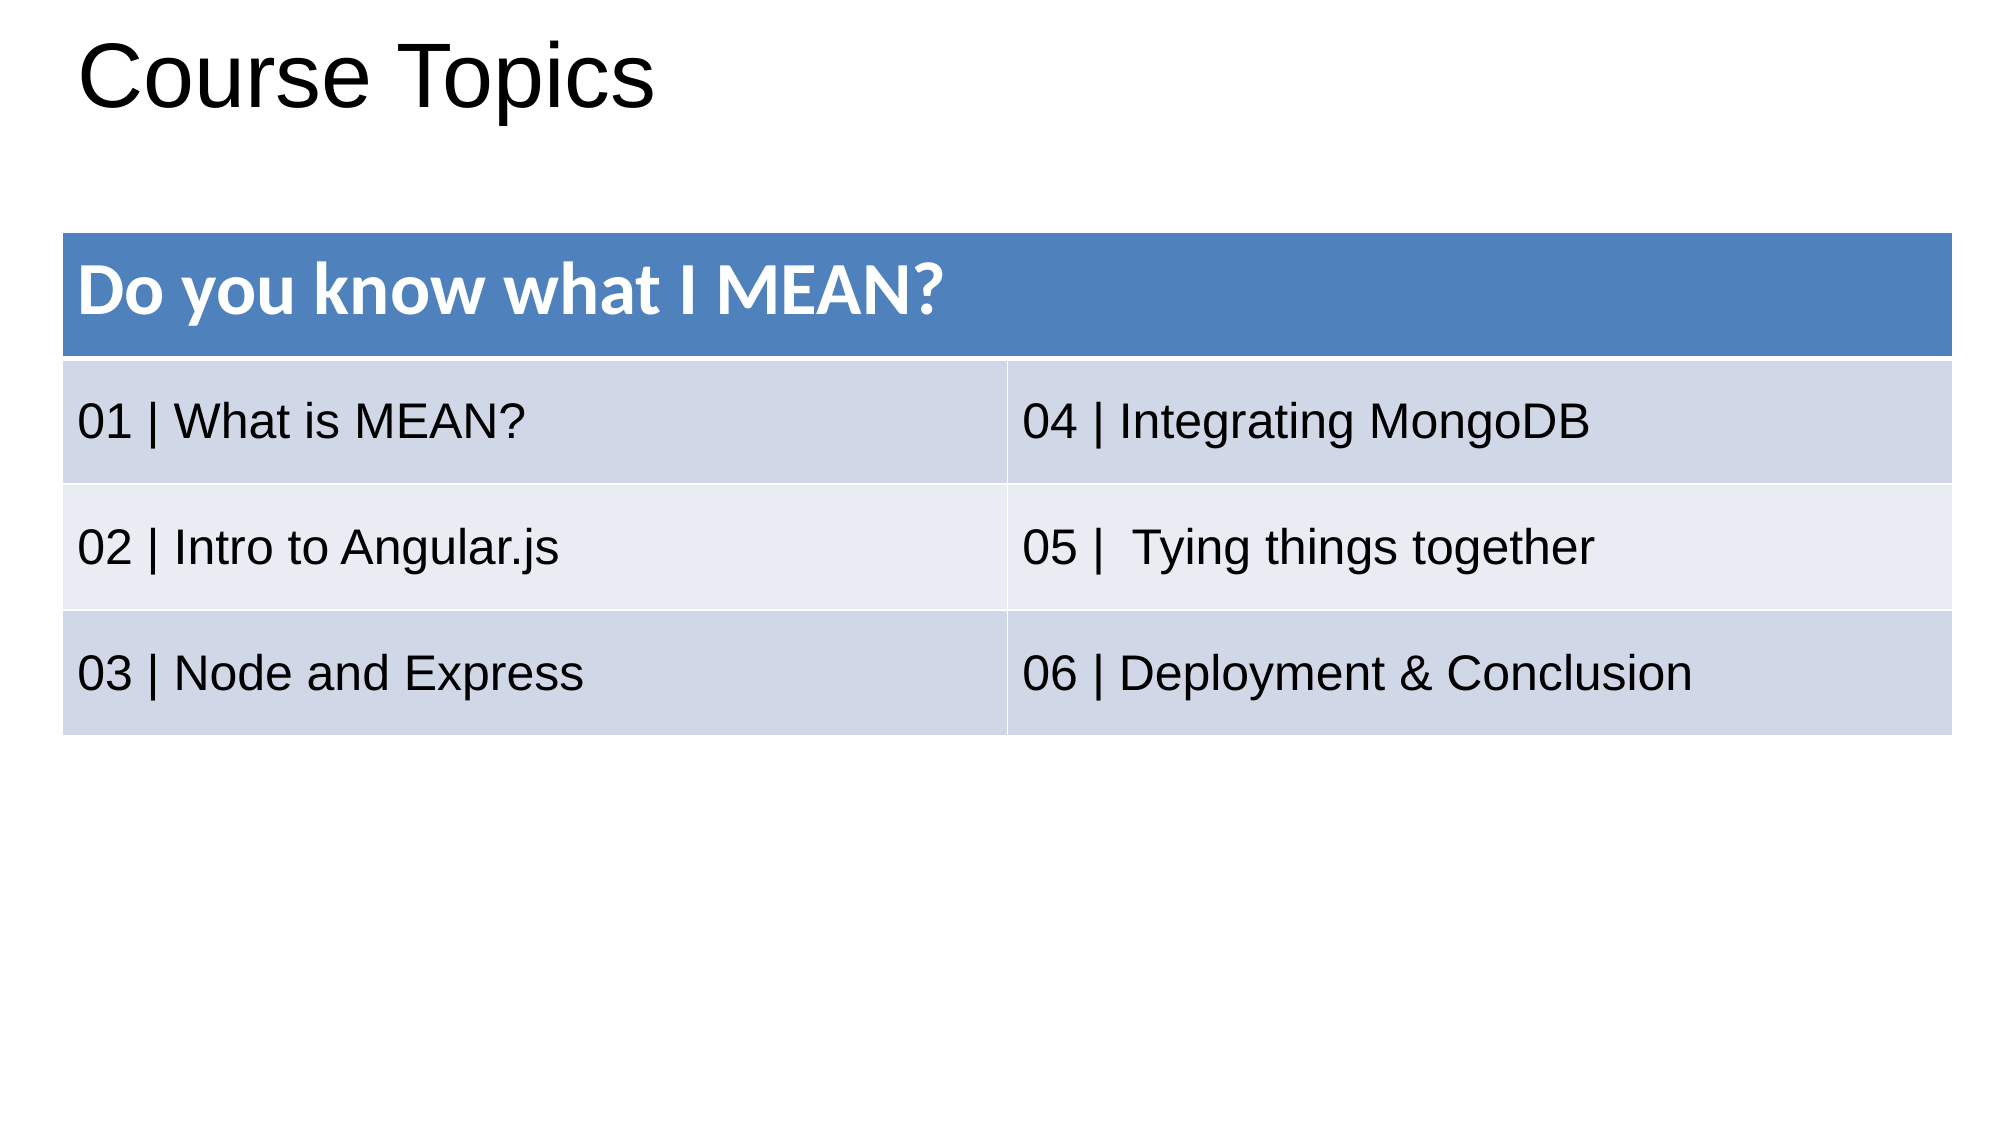

# Course Topics
| Do you know what I MEAN? |  |
| --- | --- |
| 01 | What is MEAN? | 04 | Integrating MongoDB |
| 02 | Intro to Angular.js | 05 | Tying things together |
| 03 | Node and Express | 06 | Deployment & Conclusion |